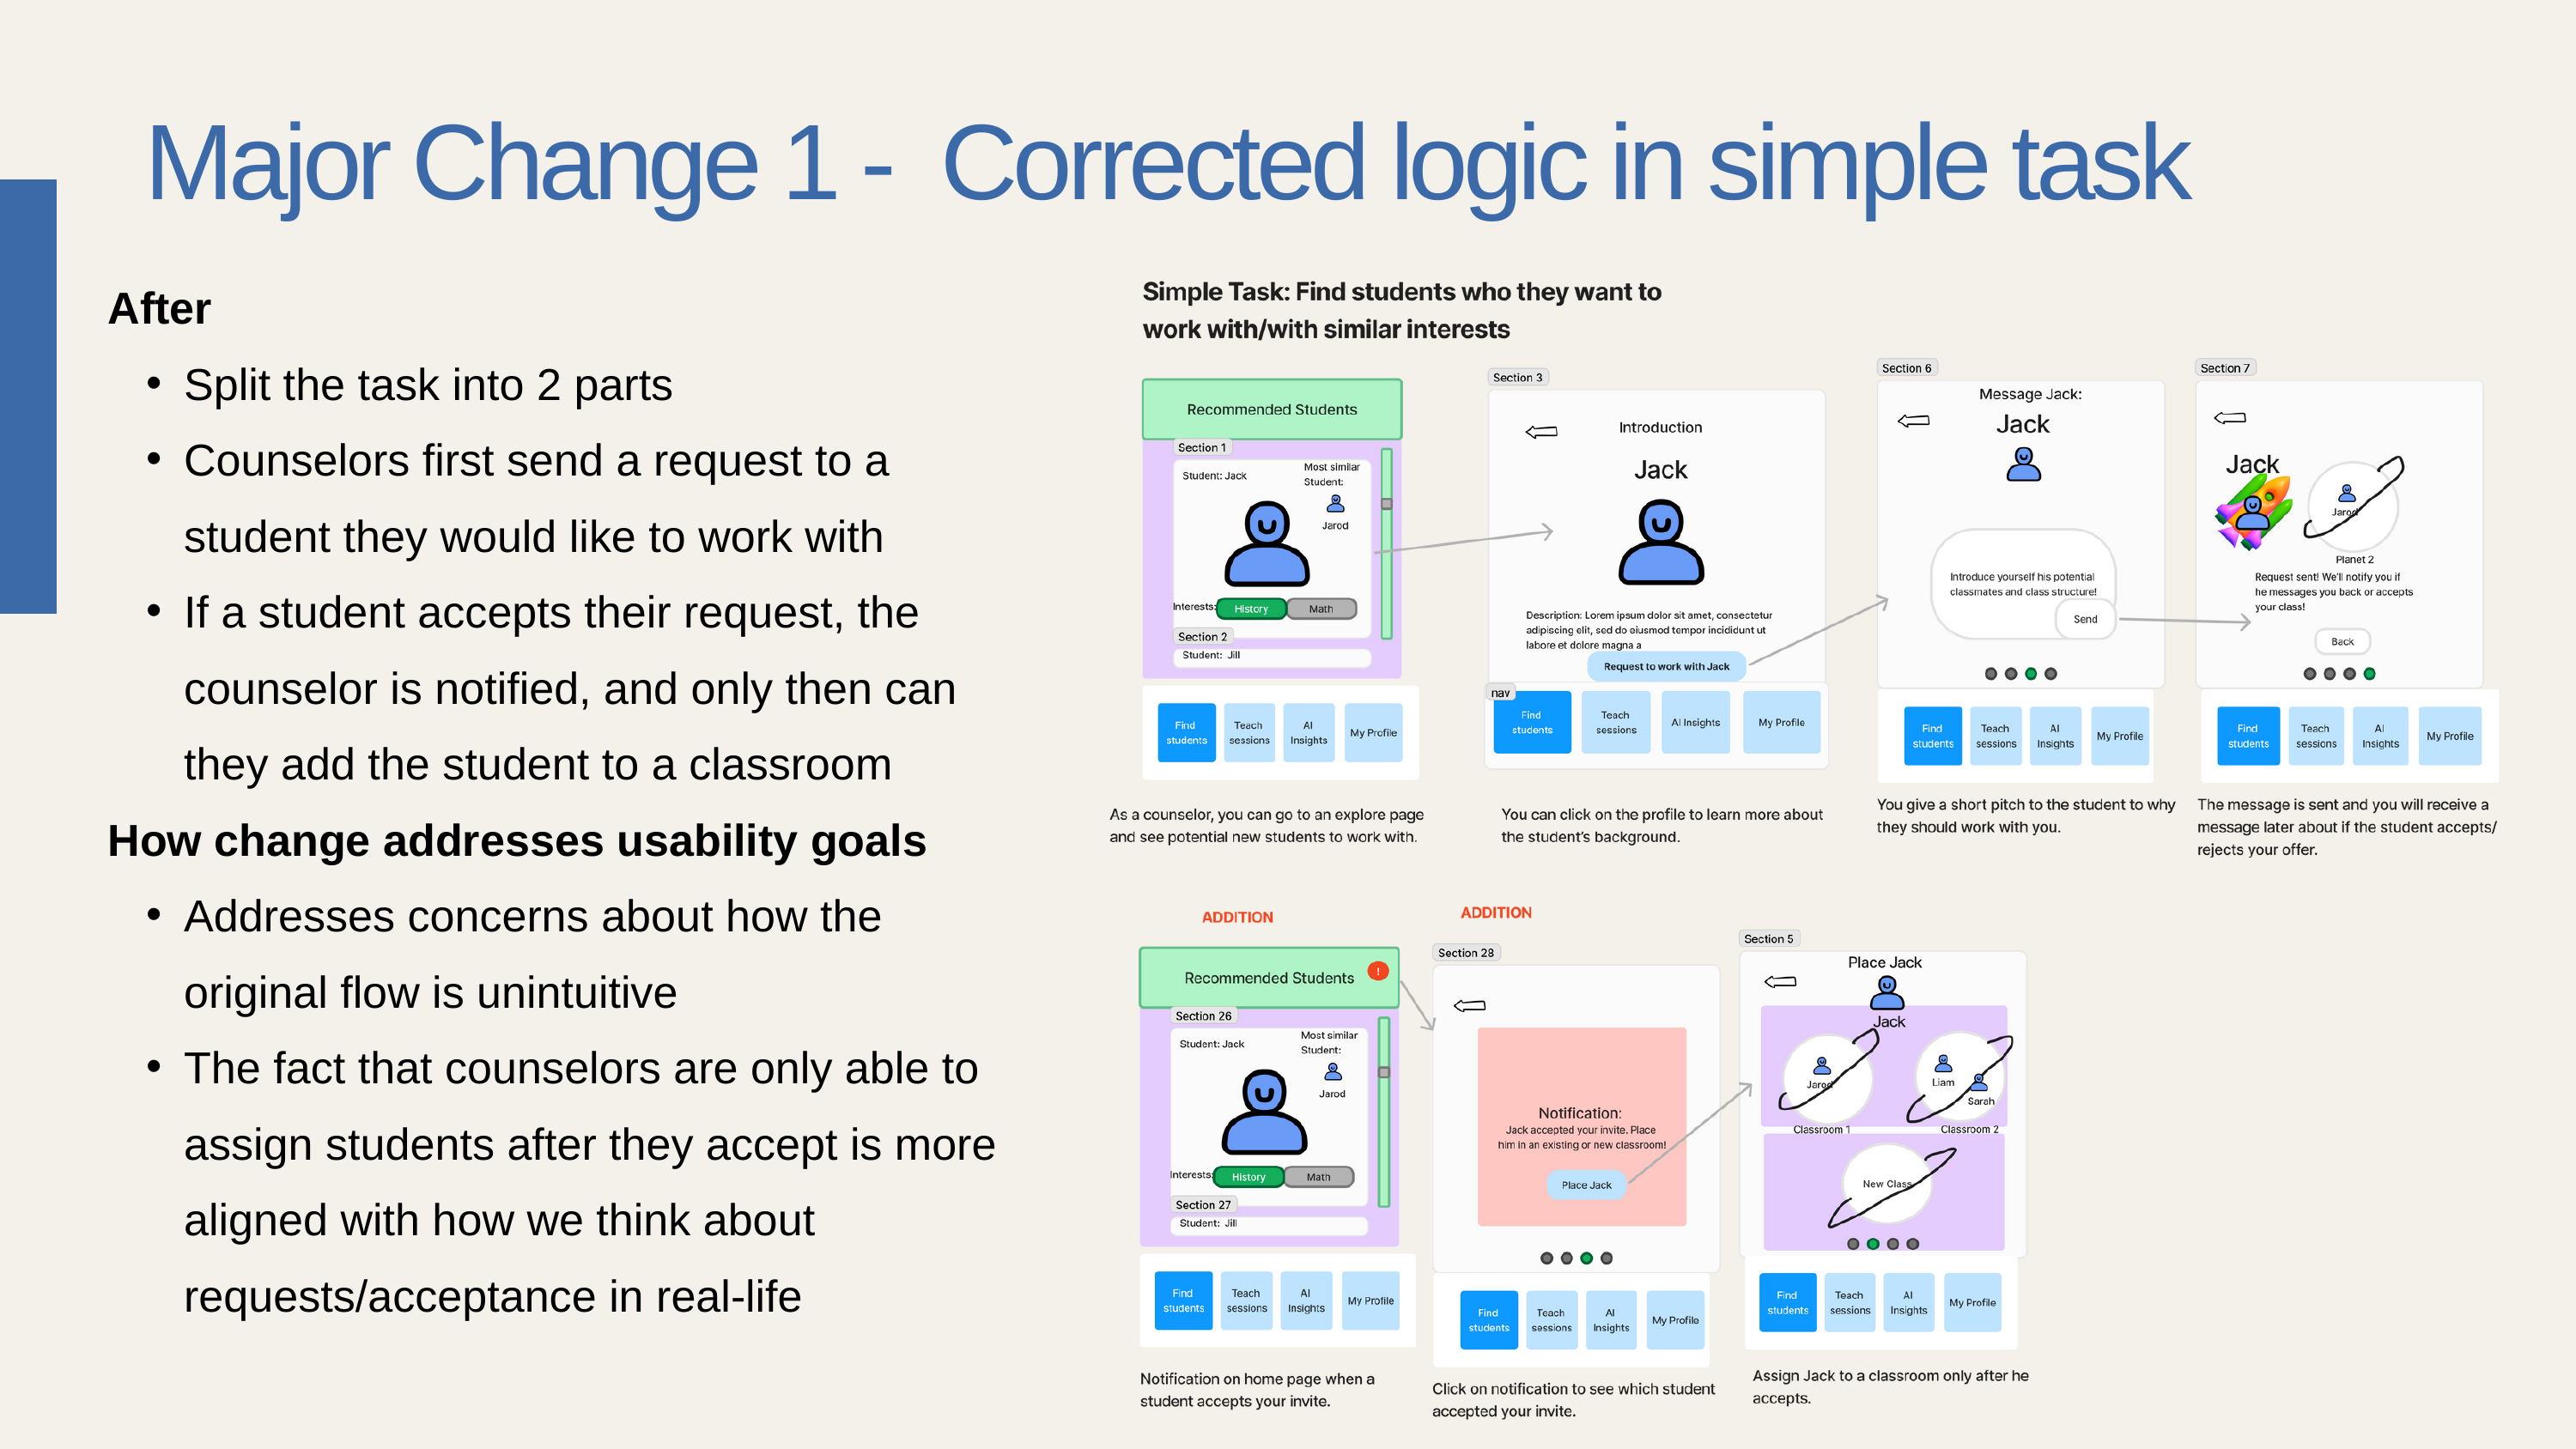

Major Change 1 -  Corrected logic in simple task

After
Split the task into 2 parts
Counselors first send a request to a student they would like to work with
If a student accepts their request, the counselor is notified, and only then can they add the student to a classroom
How change addresses usability goals
Addresses concerns about how the original flow is unintuitive
The fact that counselors are only able to assign students after they accept is more aligned with how we think about requests/acceptance in real-life